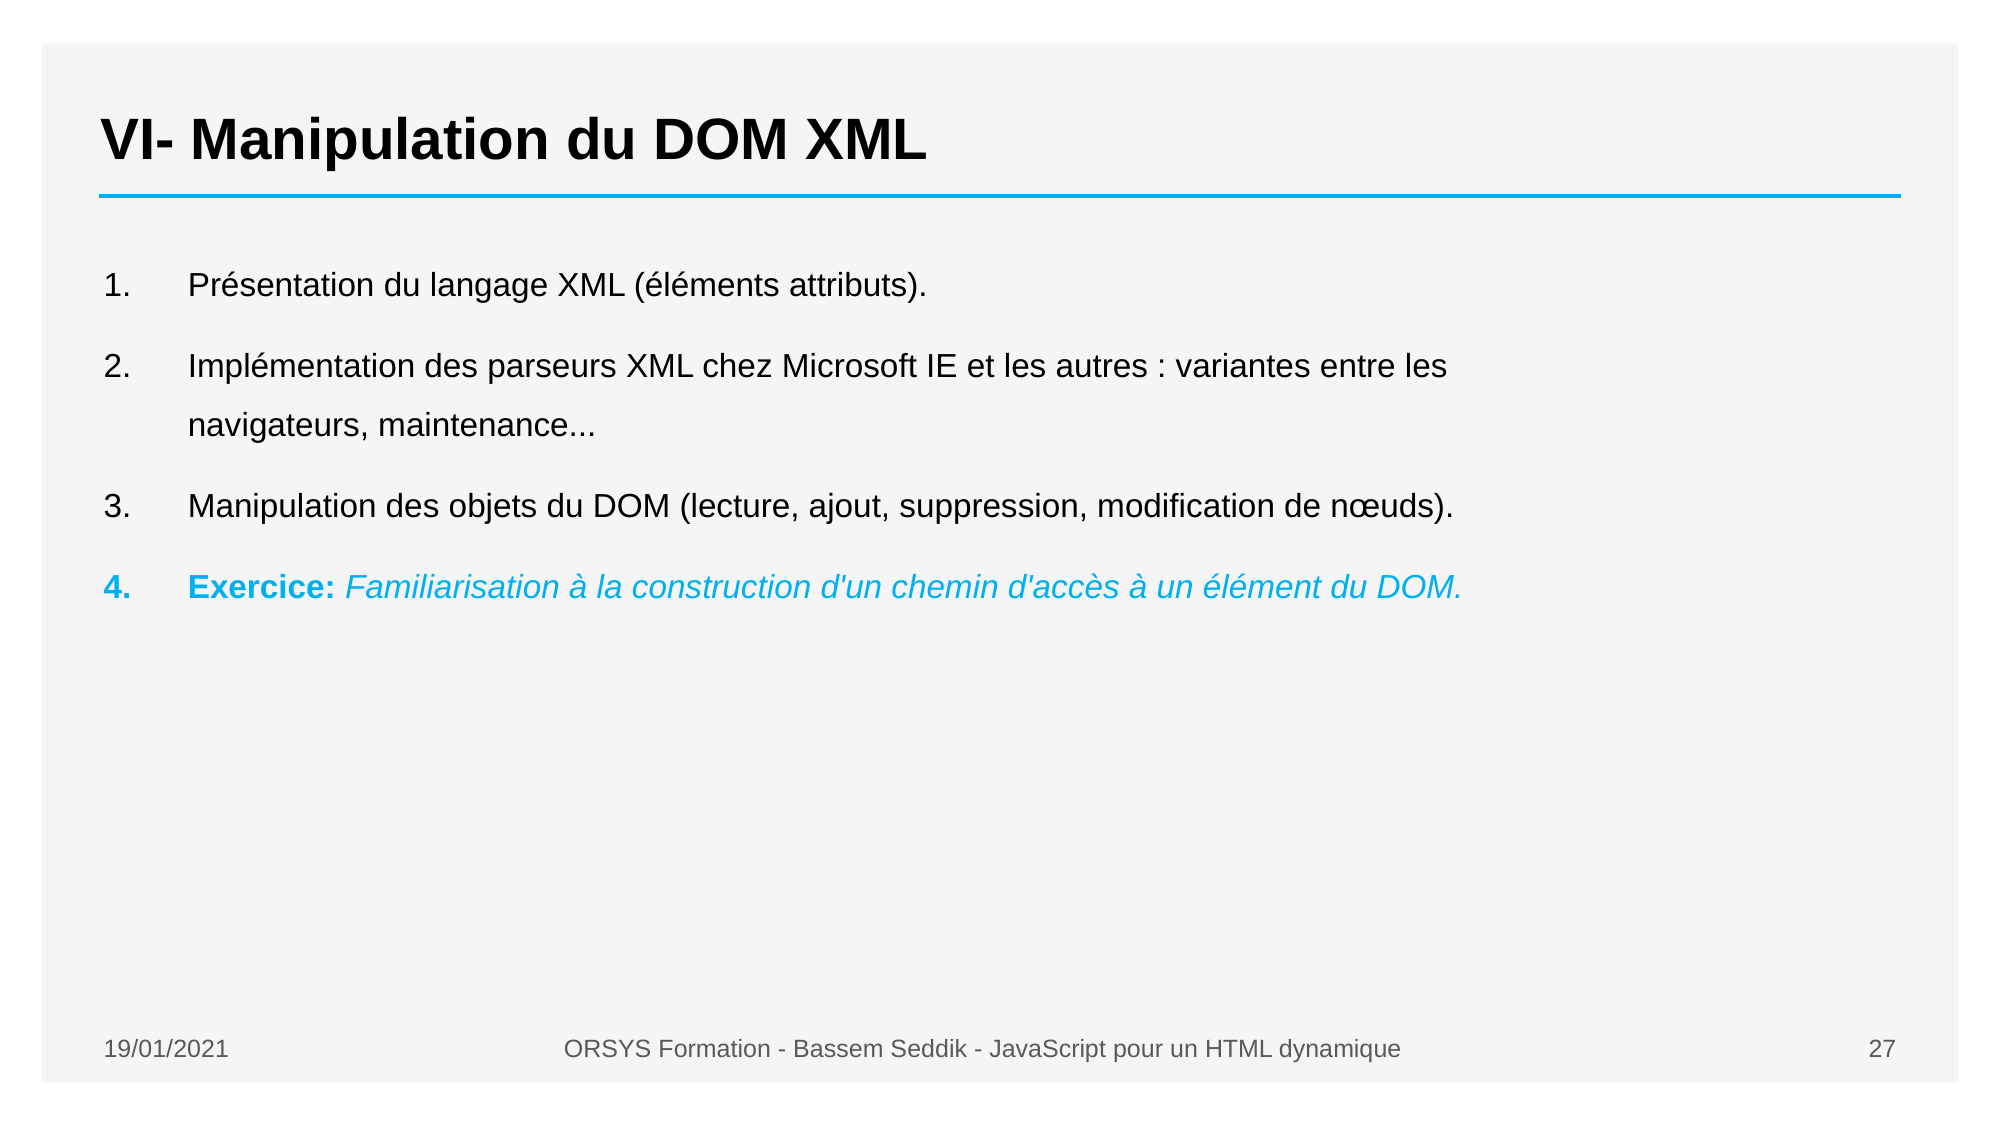

# VI- Manipulation du DOM XML
Présentation du langage XML (éléments attributs).
Implémentation des parseurs XML chez Microsoft IE et les autres : variantes entre les navigateurs, maintenance...
Manipulation des objets du DOM (lecture, ajout, suppression, modification de nœuds).
Exercice: Familiarisation à la construction d'un chemin d'accès à un élément du DOM.

19/01/2021
ORSYS Formation - Bassem Seddik - JavaScript pour un HTML dynamique
27